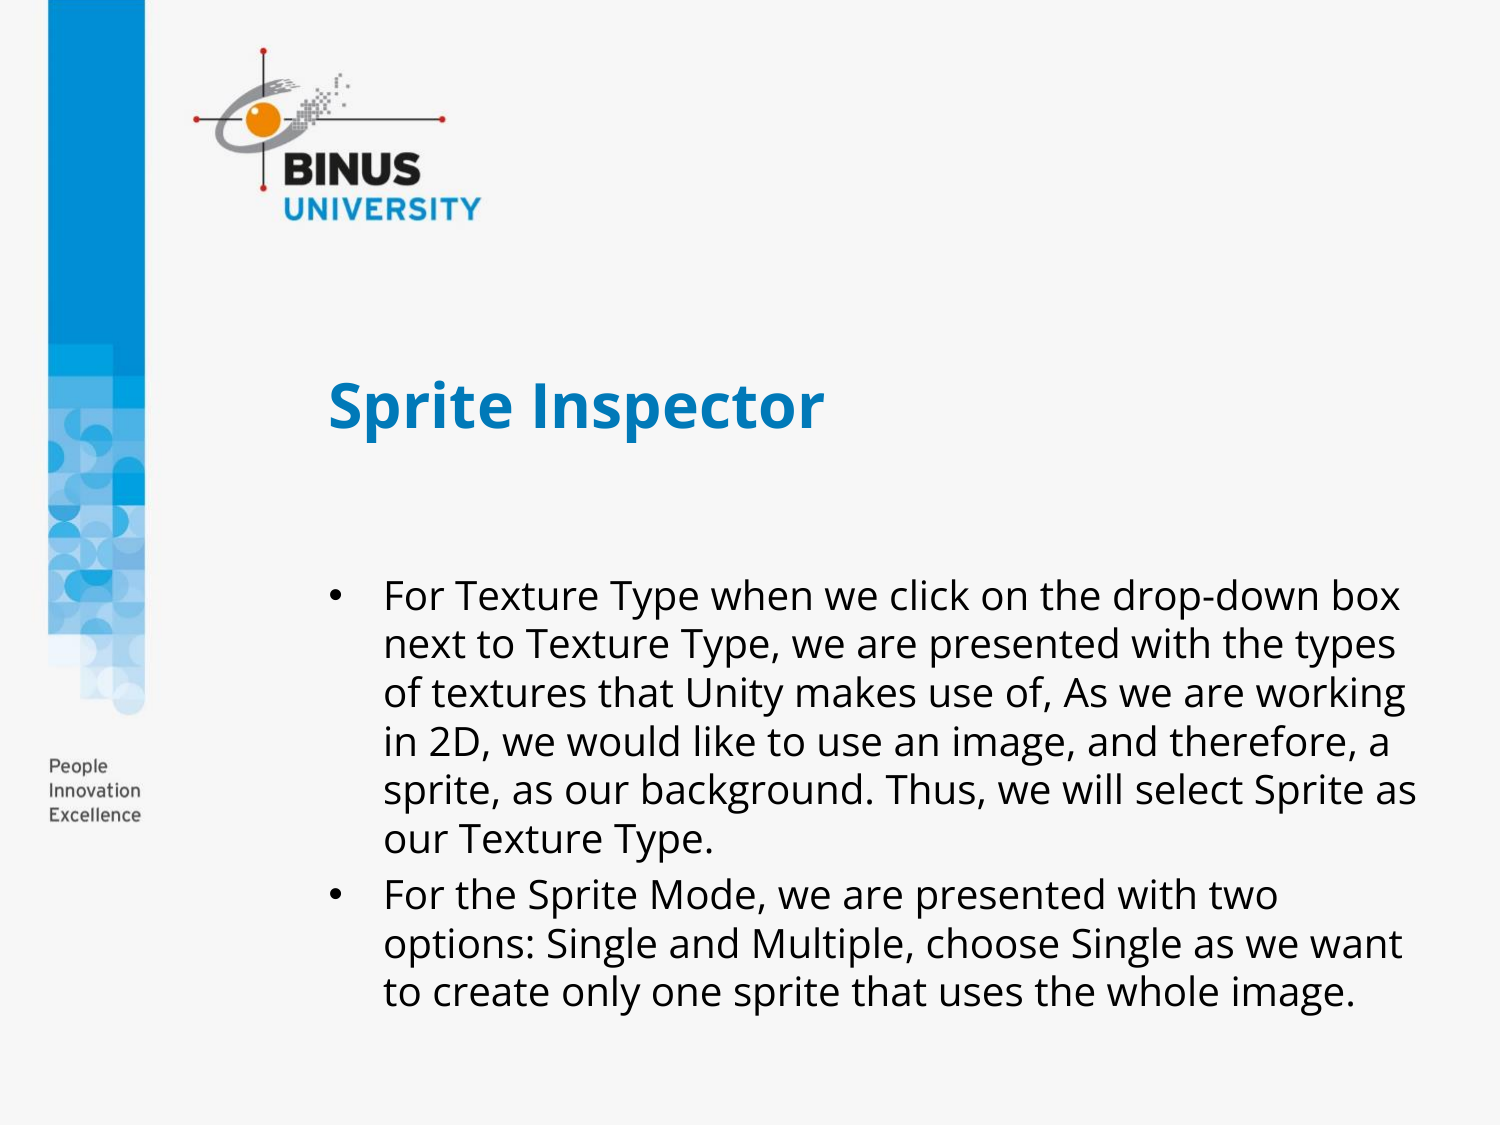

# Sprite Inspector

For Texture Type when we click on the drop-down box next to Texture Type, we are presented with the types of textures that Unity makes use of, As we are working in 2D, we would like to use an image, and therefore, a sprite, as our background. Thus, we will select Sprite as our Texture Type.
For the Sprite Mode, we are presented with two options: Single and Multiple, choose Single as we want to create only one sprite that uses the whole image.